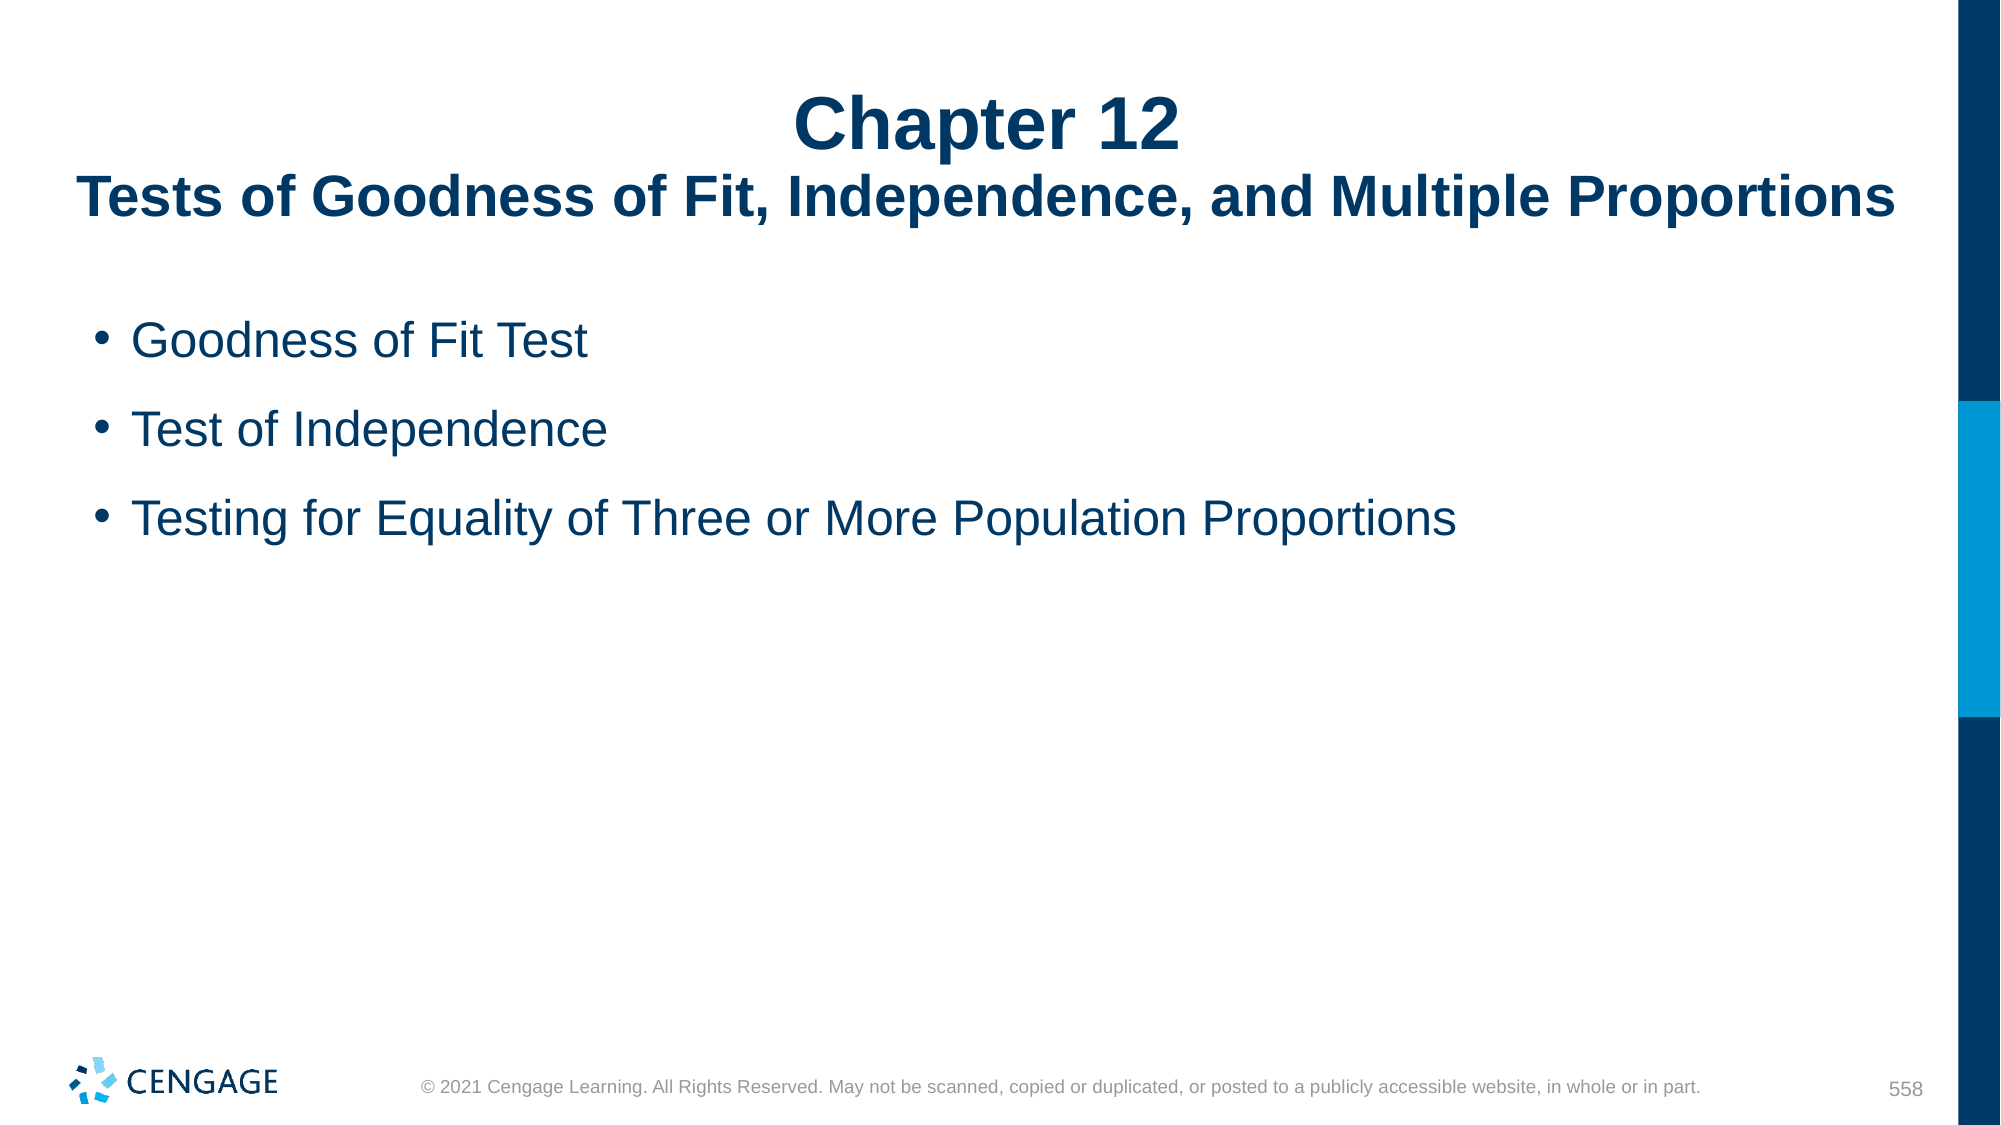

# Chapter 12 Tests of Goodness of Fit, Independence, and Multiple Proportions
Goodness of Fit Test
Test of Independence
Testing for Equality of Three or More Population Proportions